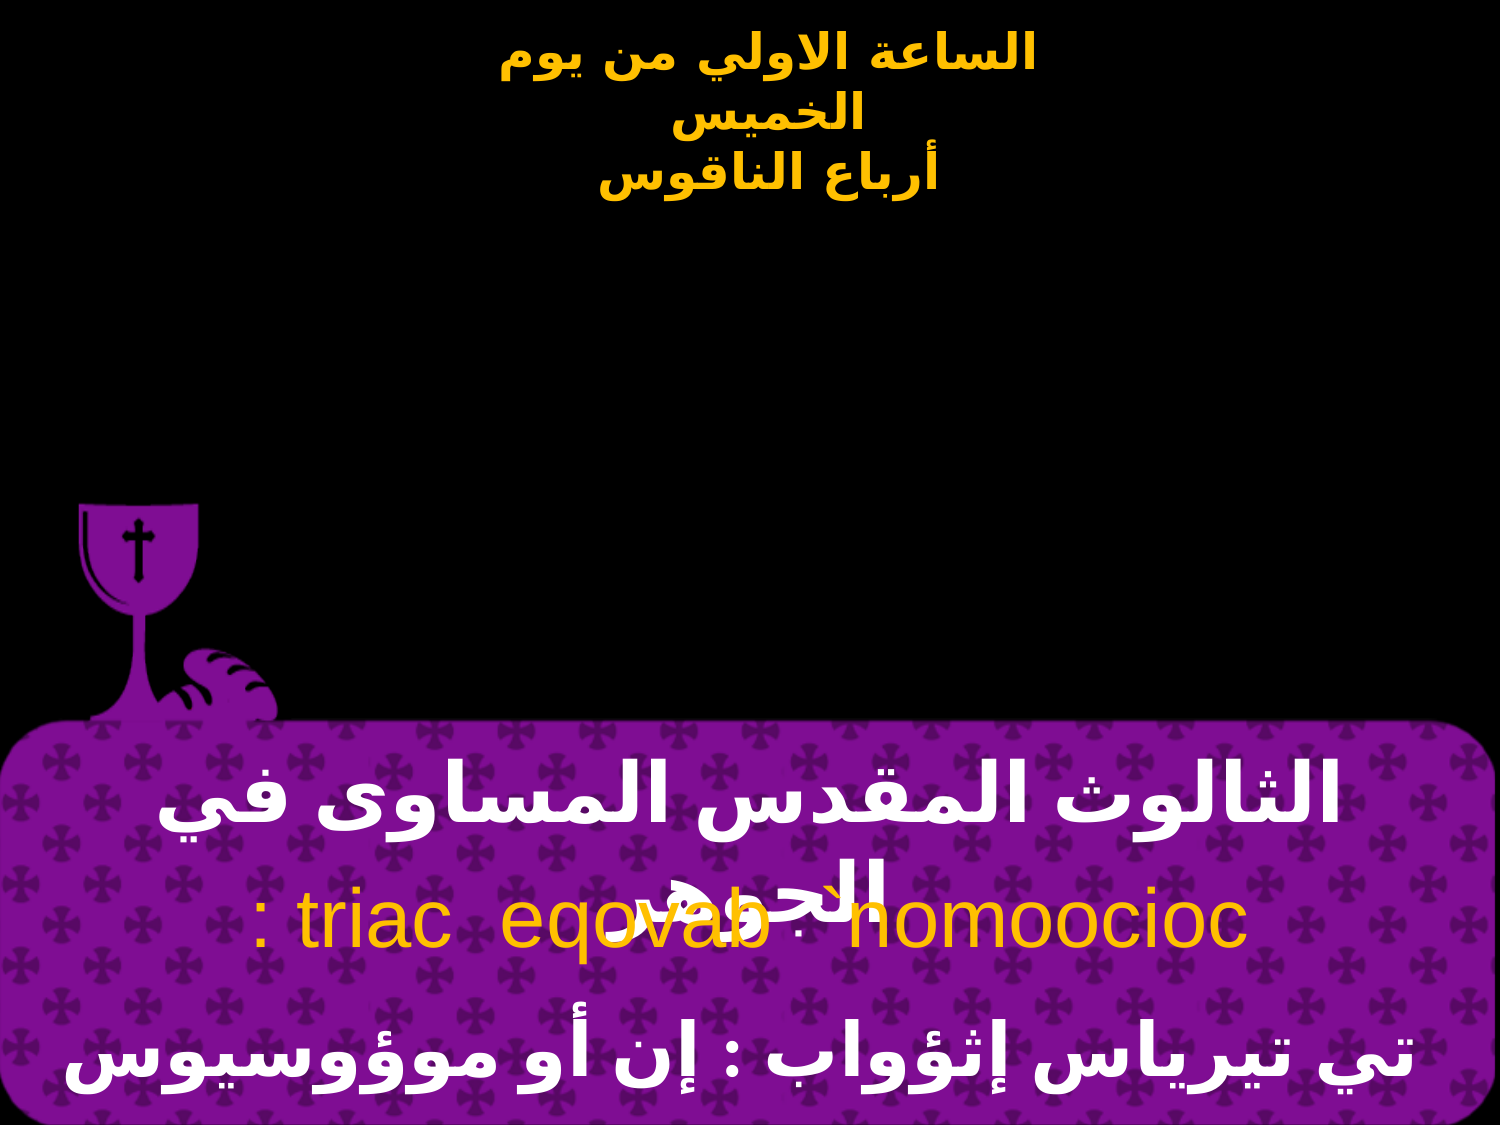

# الثالوث المقدس المساوى في الجوهر
: triac  eqovab  `nomoocioc
 تي تيرياس إثؤواب : إن أو موؤوسيوس